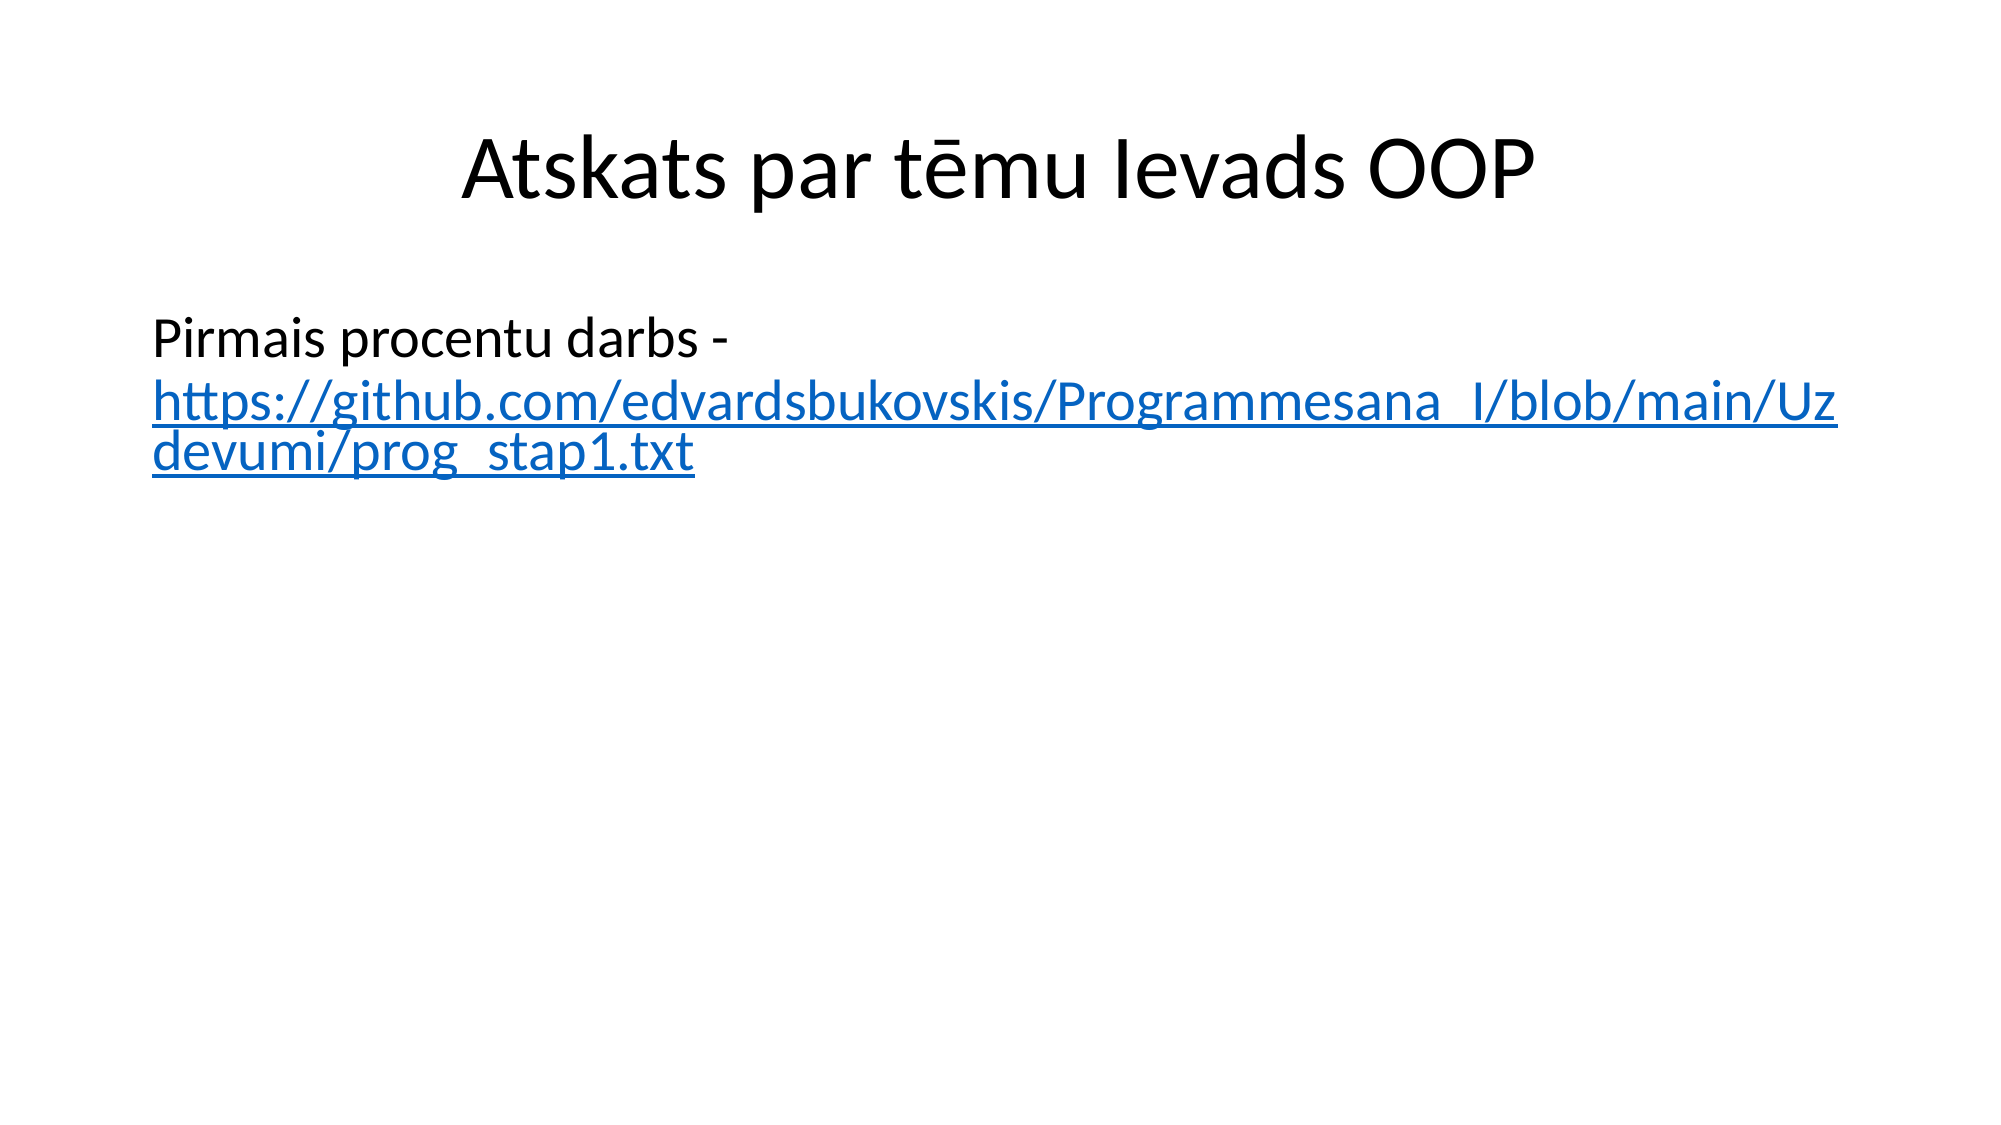

# Atskats par tēmu Ievads OOP
Pirmais procentu darbs - https://github.com/edvardsbukovskis/Programmesana_I/blob/main/Uzdevumi/prog_stap1.txt